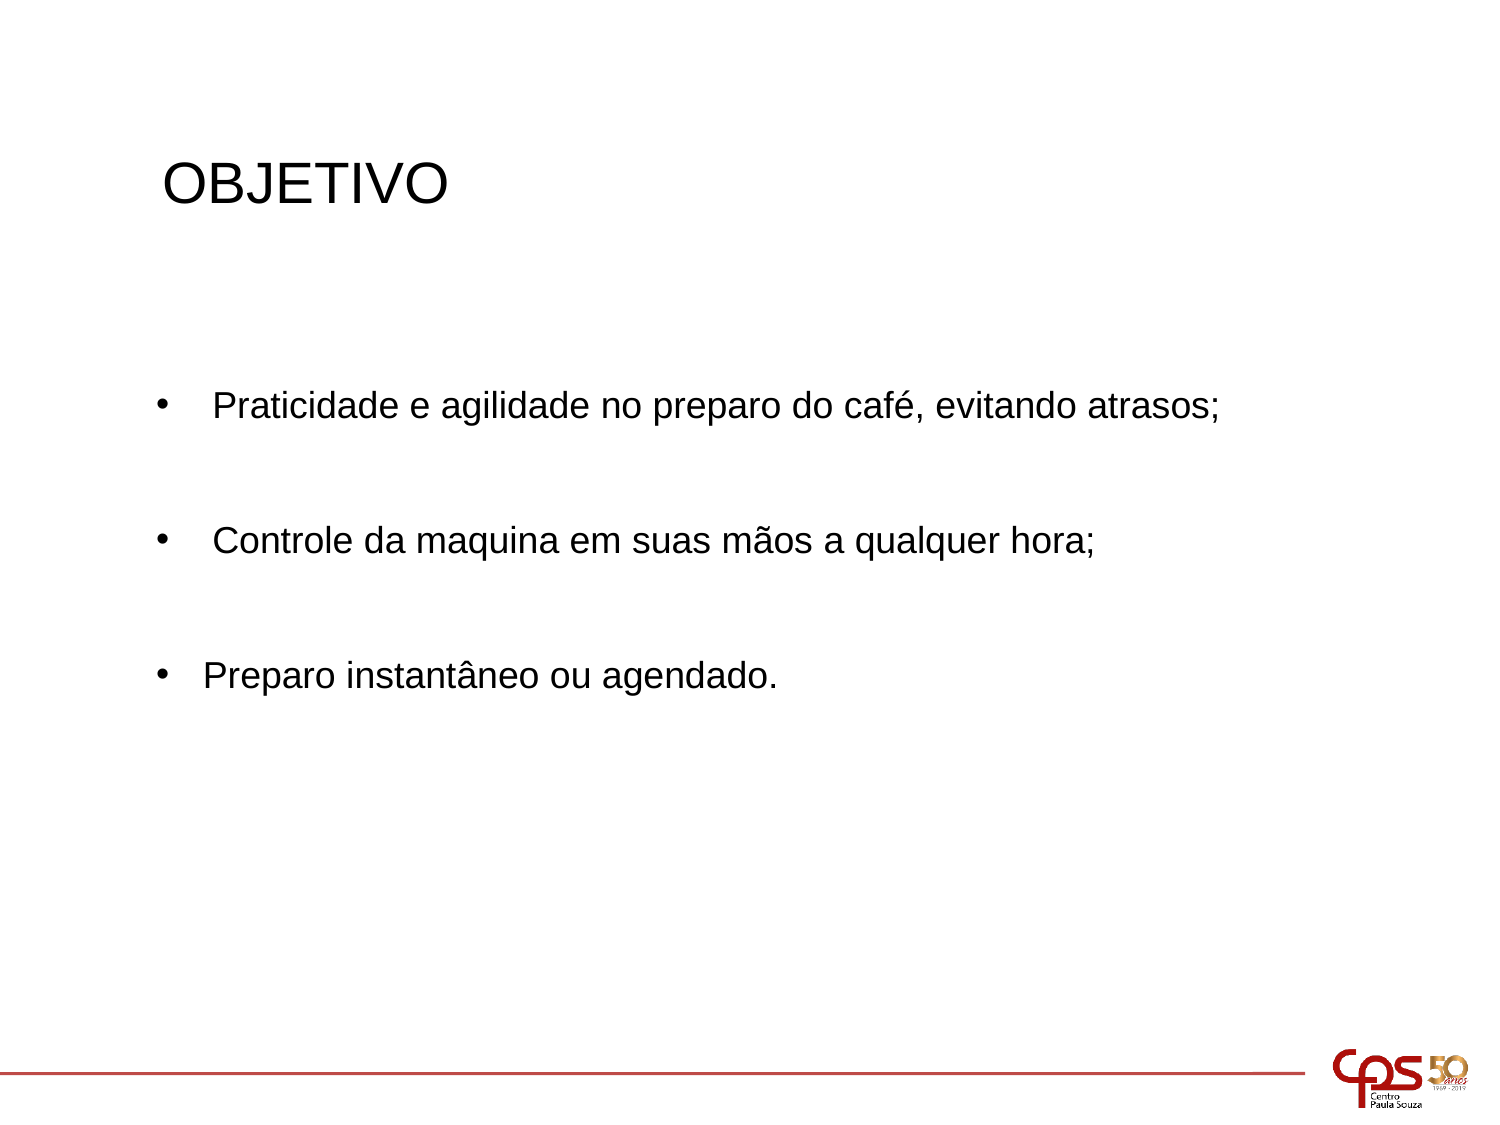

OBJETIVO
Praticidade e agilidade no preparo do café, evitando atrasos;

Controle da maquina em suas mãos a qualquer hora;

Preparo instantâneo ou agendado.